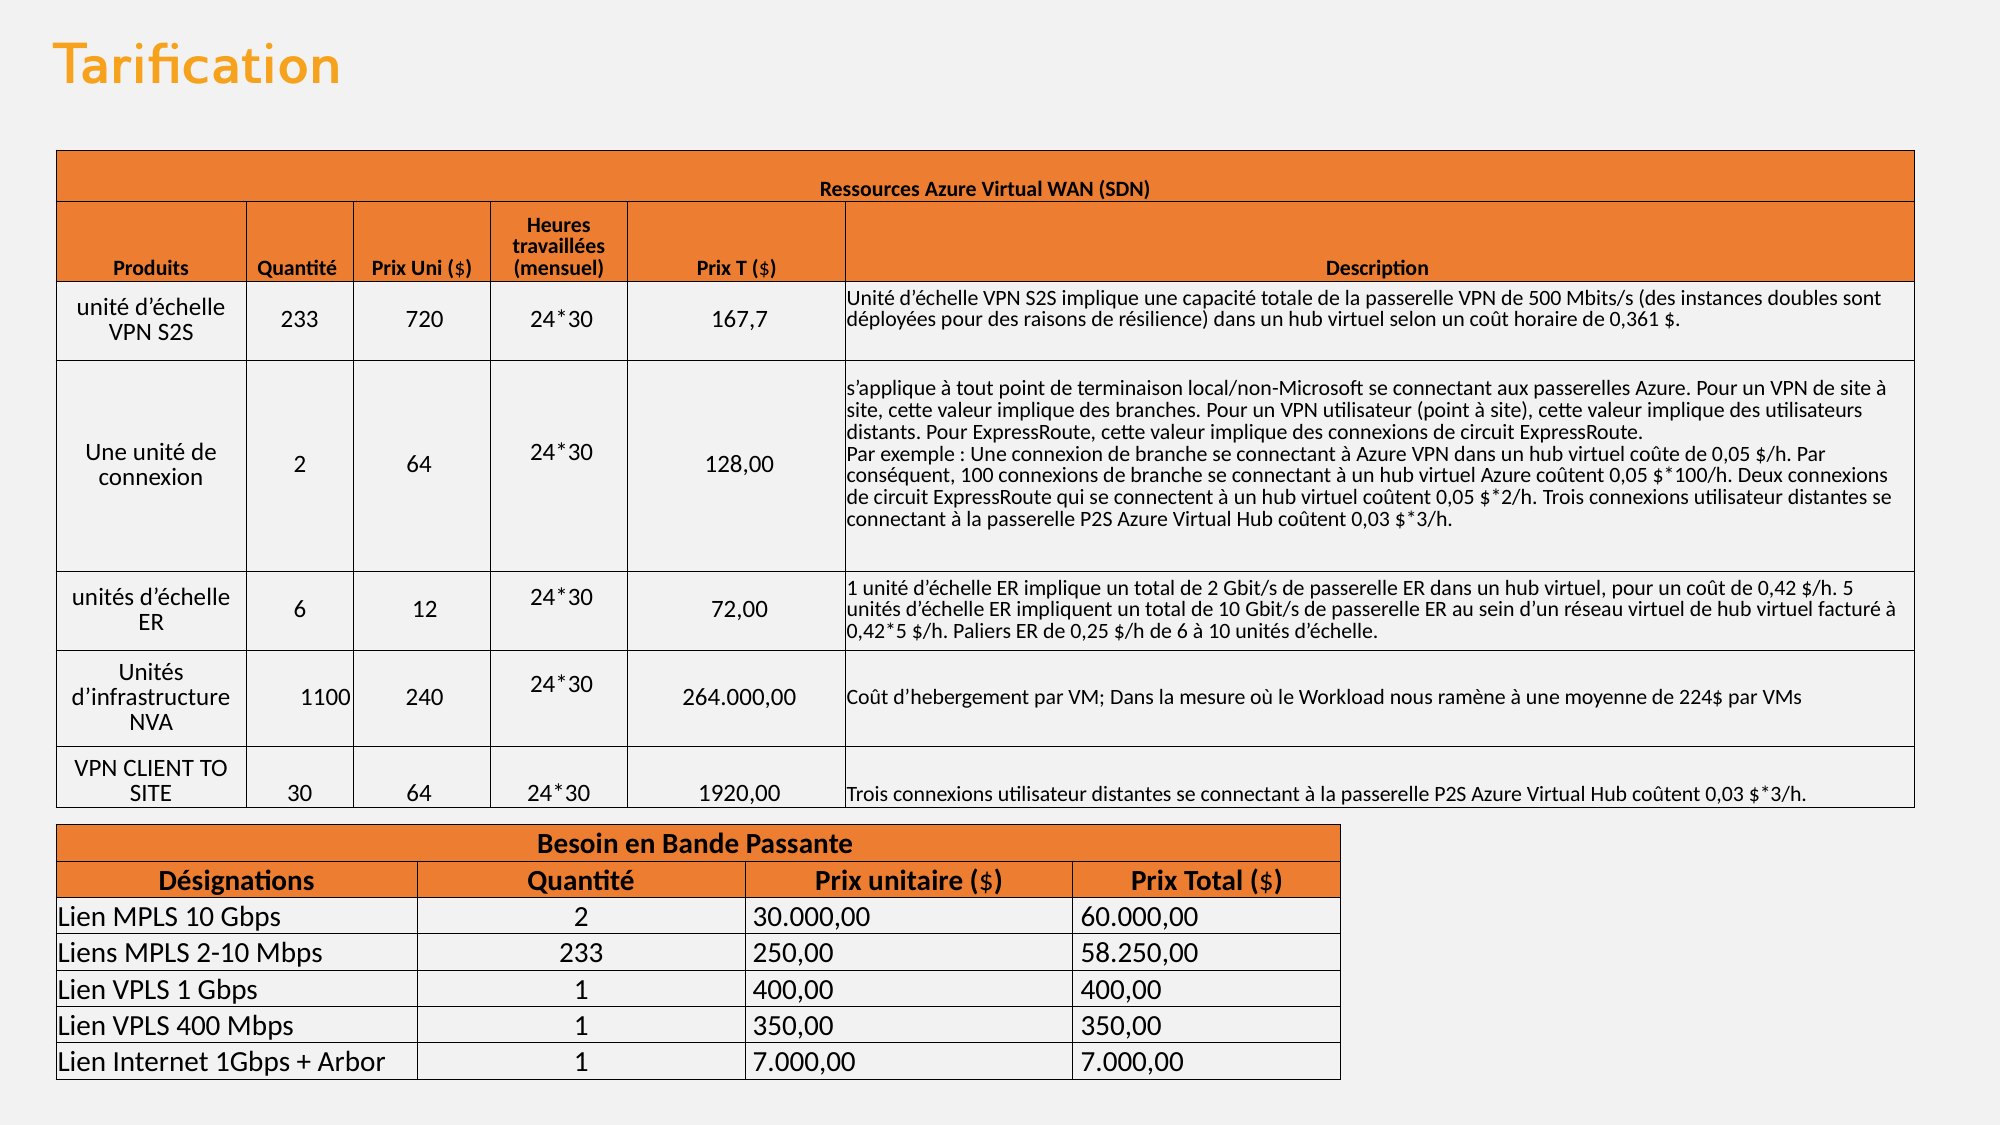

Tarification
| Ressources Azure Virtual WAN (SDN) |  |  |  |  |  |
| --- | --- | --- | --- | --- | --- |
| Produits | Quantité | Prix Uni ($) | Heures travaillées (mensuel) | Prix T ($) | Description |
| unité d’échelle VPN S2S | 233 | 720 | 24\*30 | 167,7 | Unité d’échelle VPN S2S implique une capacité totale de la passerelle VPN de 500 Mbits/s (des instances doubles sont déployées pour des raisons de résilience) dans un hub virtuel selon un coût horaire de 0,361 $. |
| Une unité de connexion | 2 | 64 | 24\*30 | 128,00 | s’applique à tout point de terminaison local/non-Microsoft se connectant aux passerelles Azure. Pour un VPN de site à site, cette valeur implique des branches. Pour un VPN utilisateur (point à site), cette valeur implique des utilisateurs distants. Pour ExpressRoute, cette valeur implique des connexions de circuit ExpressRoute. Par exemple : Une connexion de branche se connectant à Azure VPN dans un hub virtuel coûte de 0,05 $/h. Par conséquent, 100 connexions de branche se connectant à un hub virtuel Azure coûtent 0,05 $\*100/h. Deux connexions de circuit ExpressRoute qui se connectent à un hub virtuel coûtent 0,05 $\*2/h. Trois connexions utilisateur distantes se connectant à la passerelle P2S Azure Virtual Hub coûtent 0,03 $\*3/h. |
| unités d’échelle ER | 6 | 12 | 24\*30 | 72,00 | 1 unité d’échelle ER implique un total de 2 Gbit/s de passerelle ER dans un hub virtuel, pour un coût de 0,42 $/h. 5 unités d’échelle ER impliquent un total de 10 Gbit/s de passerelle ER au sein d’un réseau virtuel de hub virtuel facturé à 0,42\*5 $/h. Paliers ER de 0,25 $/h de 6 à 10 unités d’échelle. |
| Unités d’infrastructure NVA | 1100 | 240 | 24\*30 | 264.000,00 | Coût d’hebergement par VM; Dans la mesure où le Workload nous ramène à une moyenne de 224$ par VMs |
| VPN CLIENT TO SITE | 30 | 64 | 24\*30 | 1920,00 | Trois connexions utilisateur distantes se connectant à la passerelle P2S Azure Virtual Hub coûtent 0,03 $\*3/h. |
| Besoin en Bande Passante |  |  |  |
| --- | --- | --- | --- |
| Désignations | Quantité | Prix unitaire ($) | Prix Total ($) |
| Lien MPLS 10 Gbps | 2 | 30.000,00 | 60.000,00 |
| Liens MPLS 2-10 Mbps | 233 | 250,00 | 58.250,00 |
| Lien VPLS 1 Gbps | 1 | 400,00 | 400,00 |
| Lien VPLS 400 Mbps | 1 | 350,00 | 350,00 |
| Lien Internet 1Gbps + Arbor | 1 | 7.000,00 | 7.000,00 |